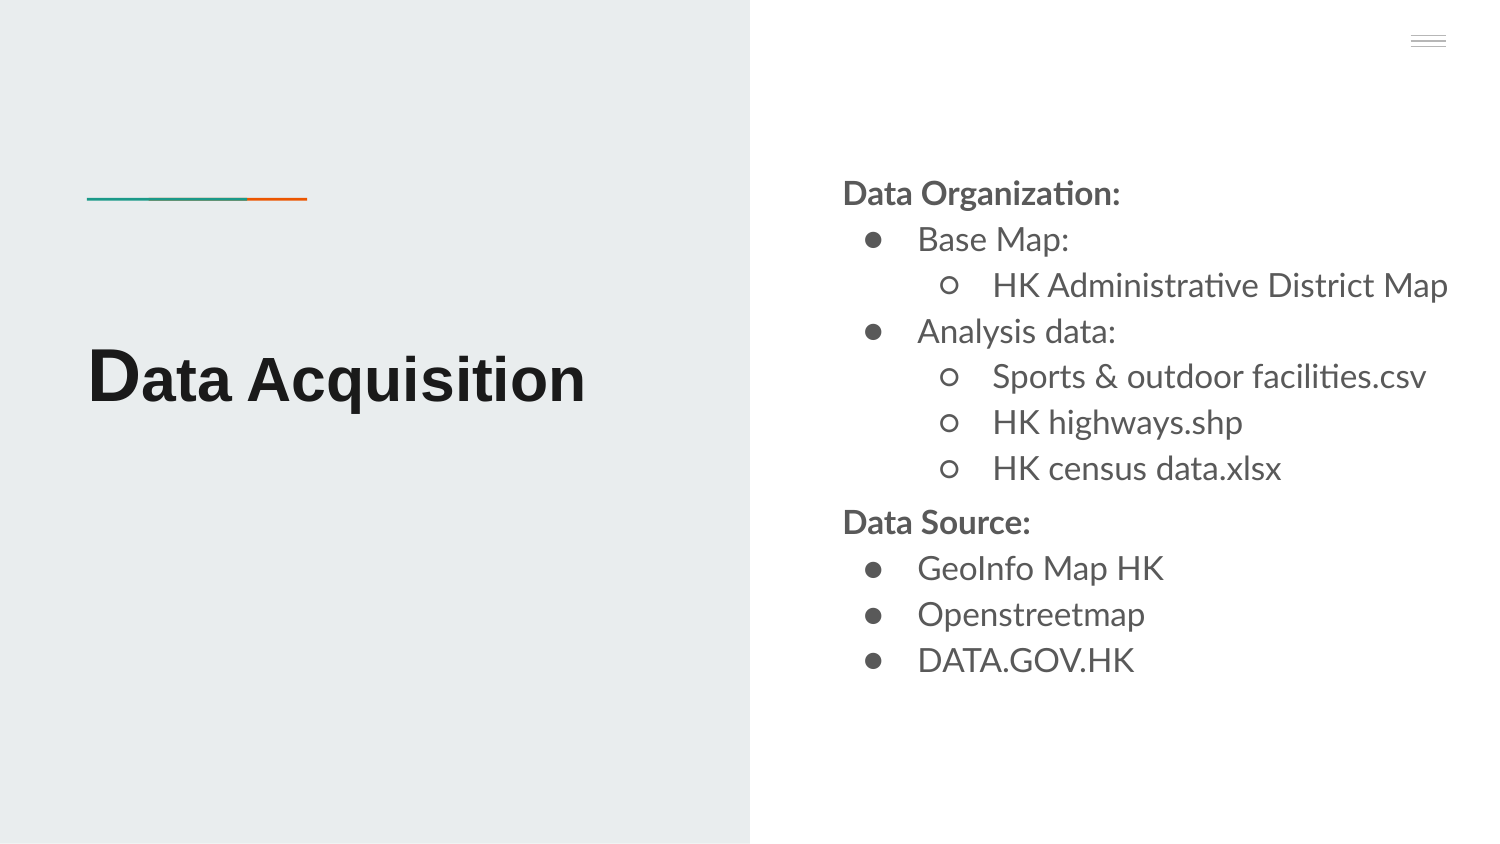

Data Organization:
Base Map:
HK Administrative District Map
Analysis data:
Sports & outdoor facilities.csv
HK highways.shp
HK census data.xlsx
# Data Acquisition
Data Source:
GeoInfo Map HK
Openstreetmap
DATA.GOV.HK